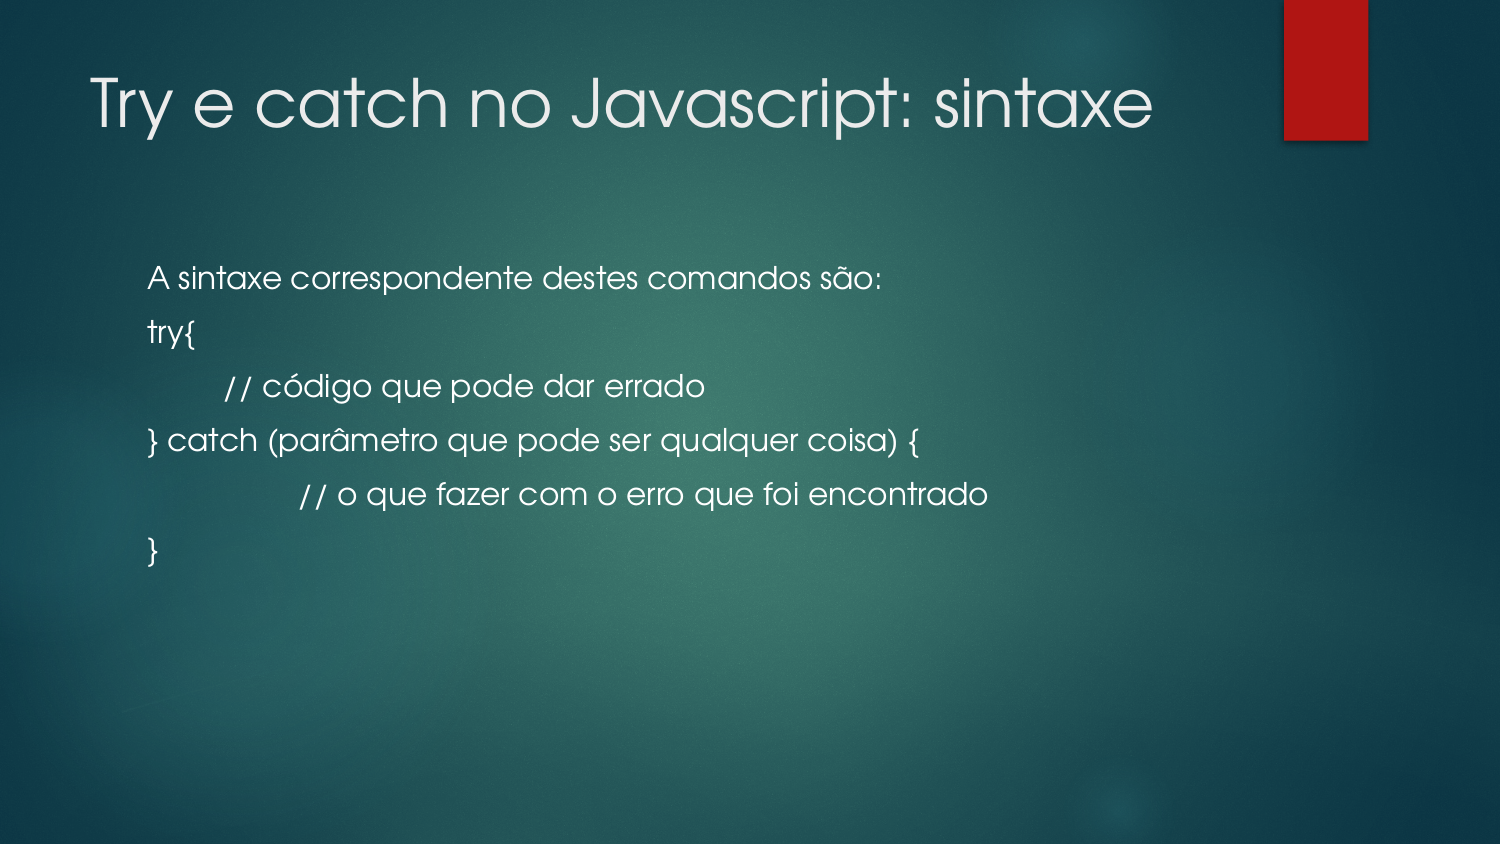

# Try e catch no Javascript: sintaxe
A sintaxe correspondente destes comandos são:
try{
// código que pode dar errado
} catch (parâmetro que pode ser qualquer coisa) {
	// o que fazer com o erro que foi encontrado
}